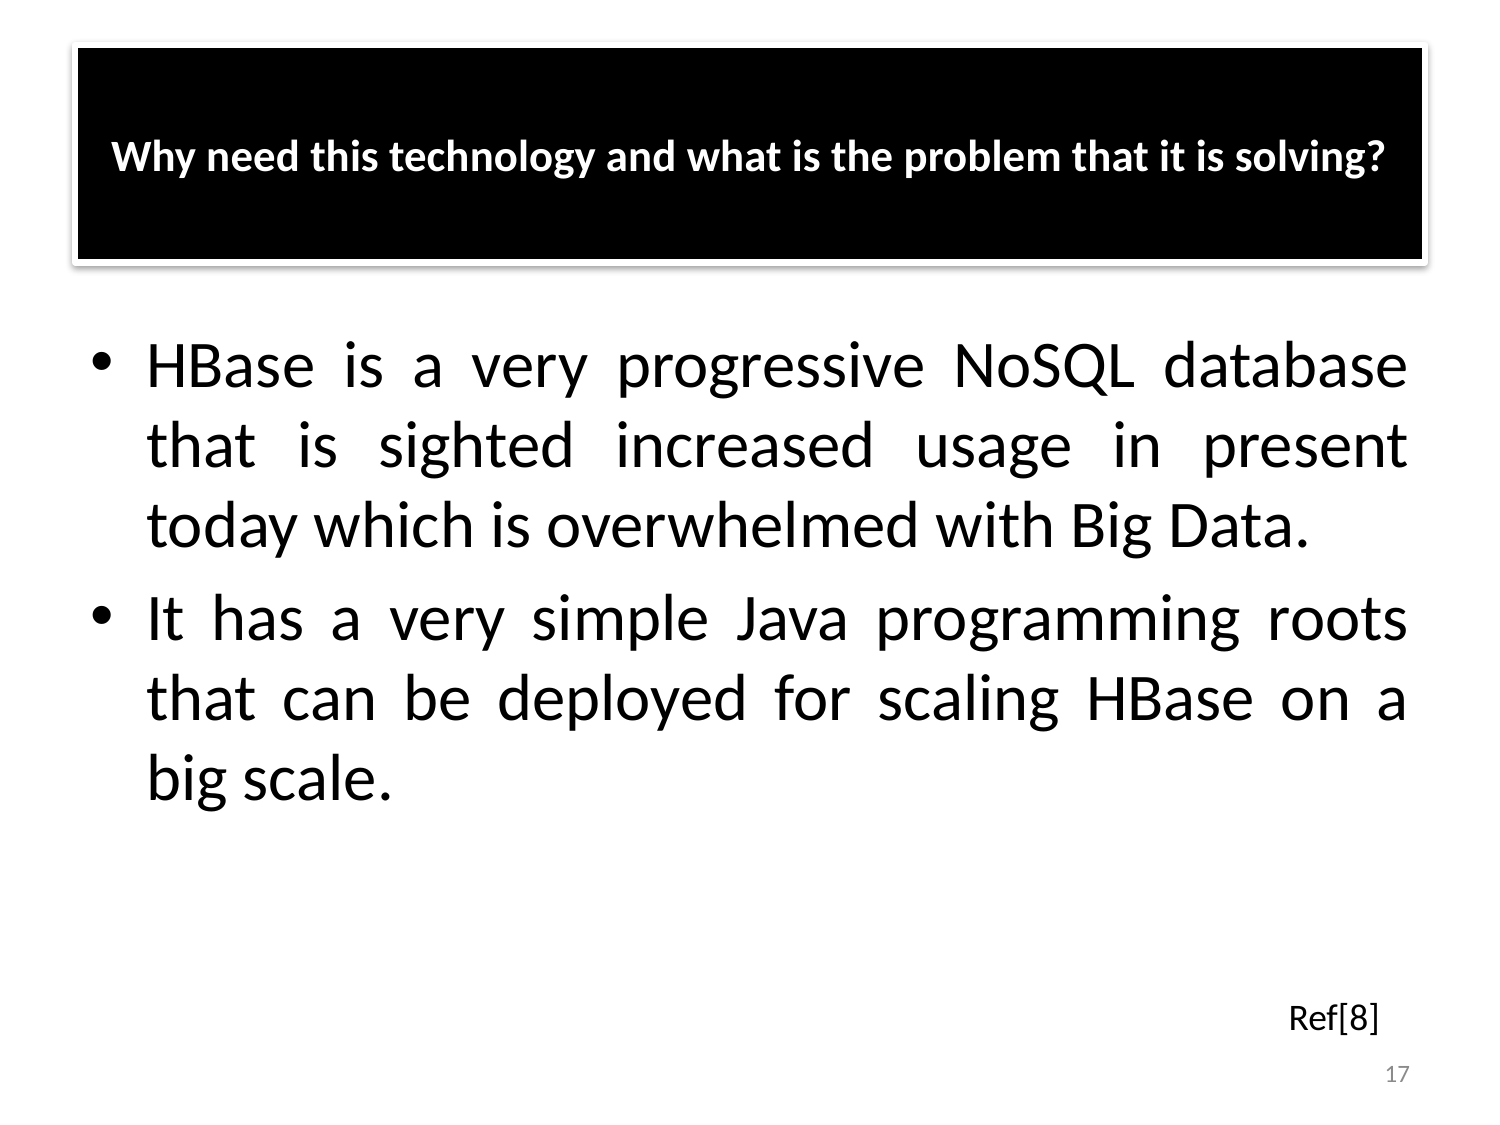

# Why need this technology and what is the problem that it is solving?
HBase is a very progressive NoSQL database that is sighted increased usage in present today which is overwhelmed with Big Data.
It has a very simple Java programming roots that can be deployed for scaling HBase on a big scale.
Ref[8]
17